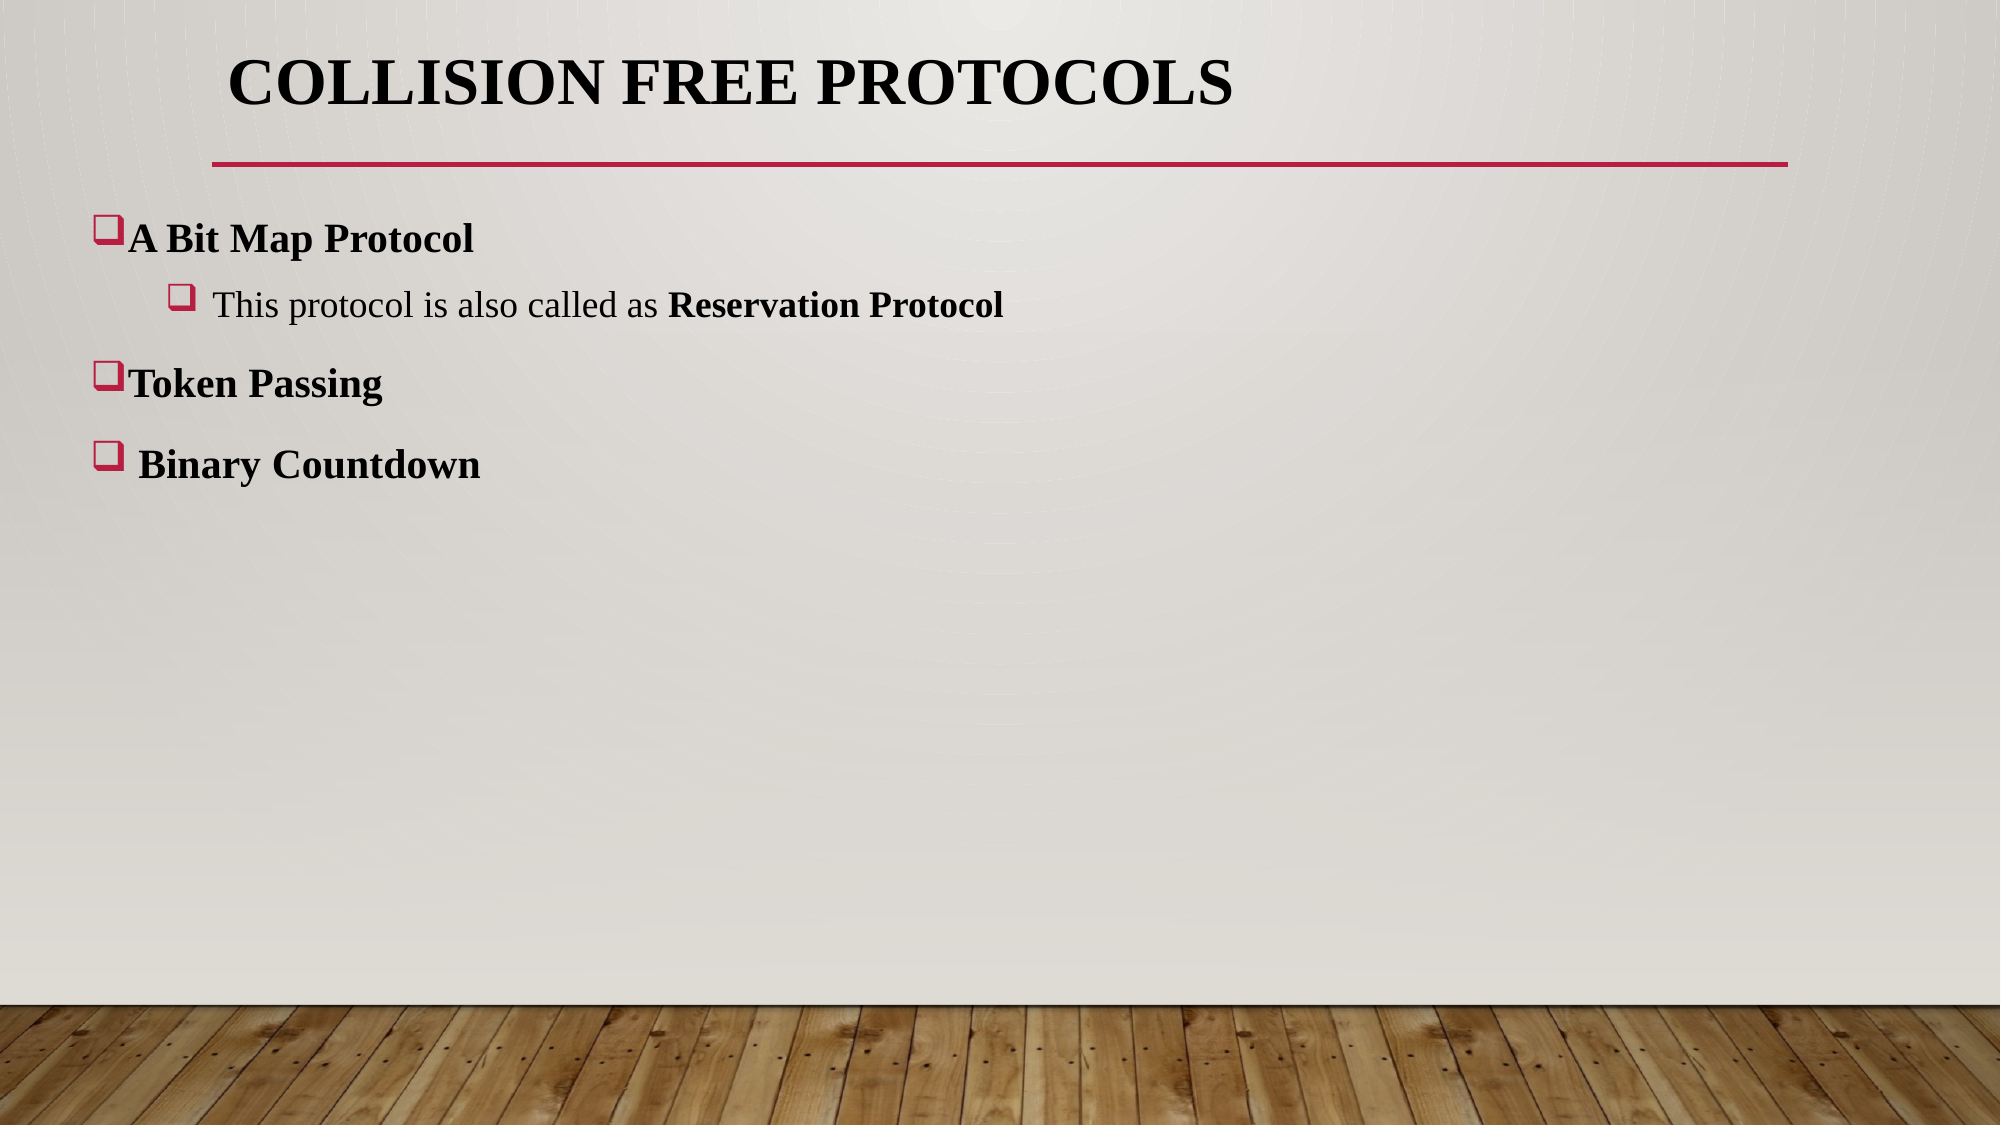

# COLLISION FREE PROTOCOLS
A Bit Map Protocol
 This protocol is also called as Reservation Protocol
Token Passing
 Binary Countdown